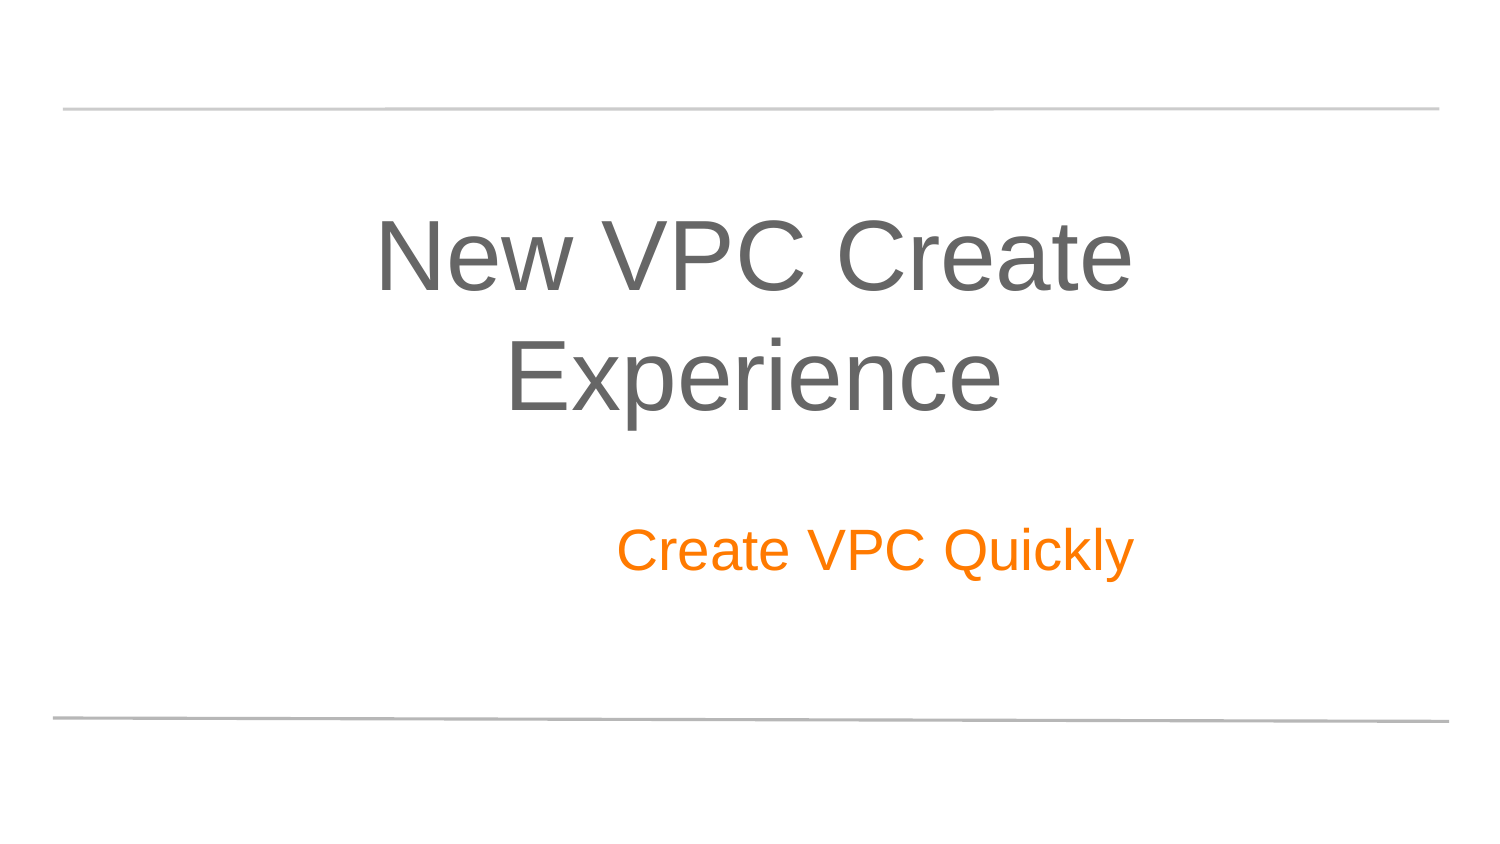

# New VPC Create Experience
                                     Create VPC Quickly